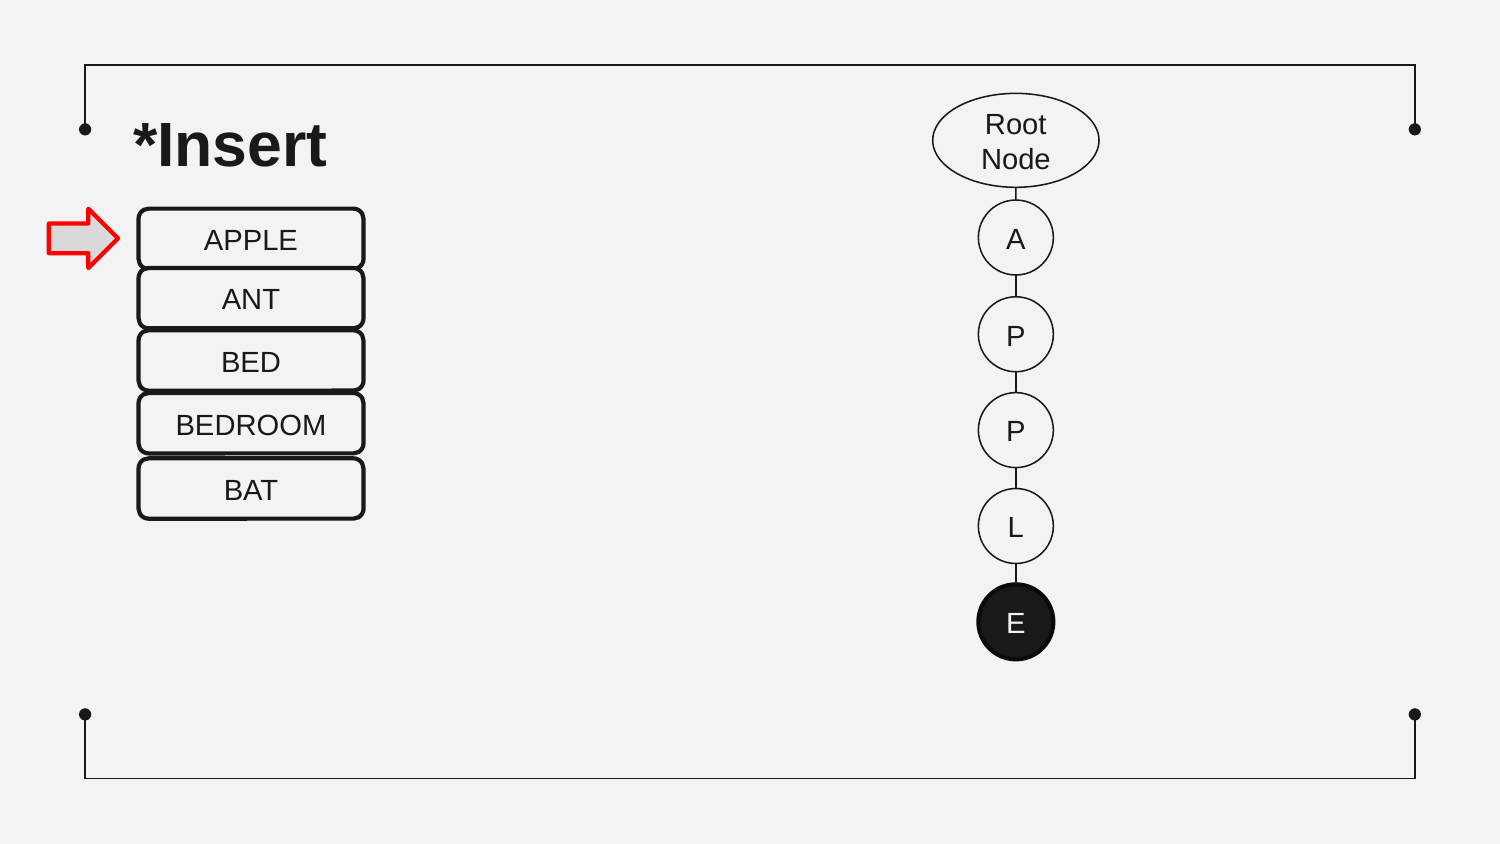

# *Insert
Root Node
A

APPLE
ANT
P
BED
P
BEDROOM
BAT
L
E